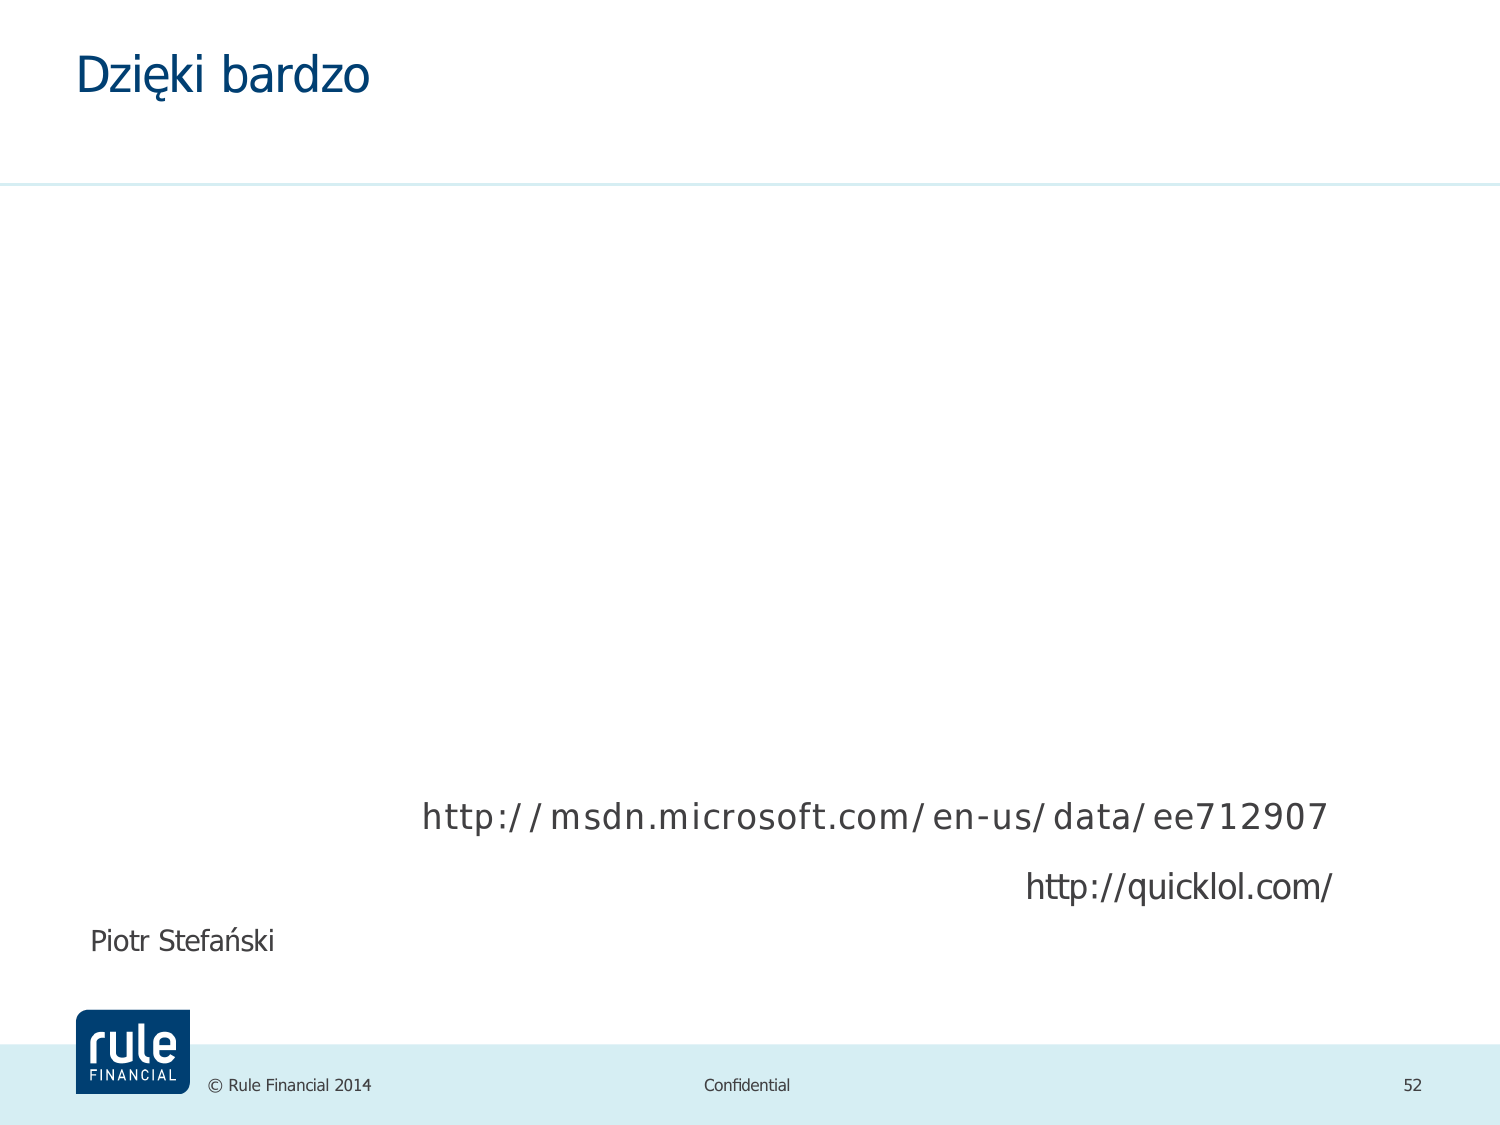

# Dzięki bardzo
http://msdn.microsoft.com/en-us/data/ee712907
http://quicklol.com/
Piotr Stefański